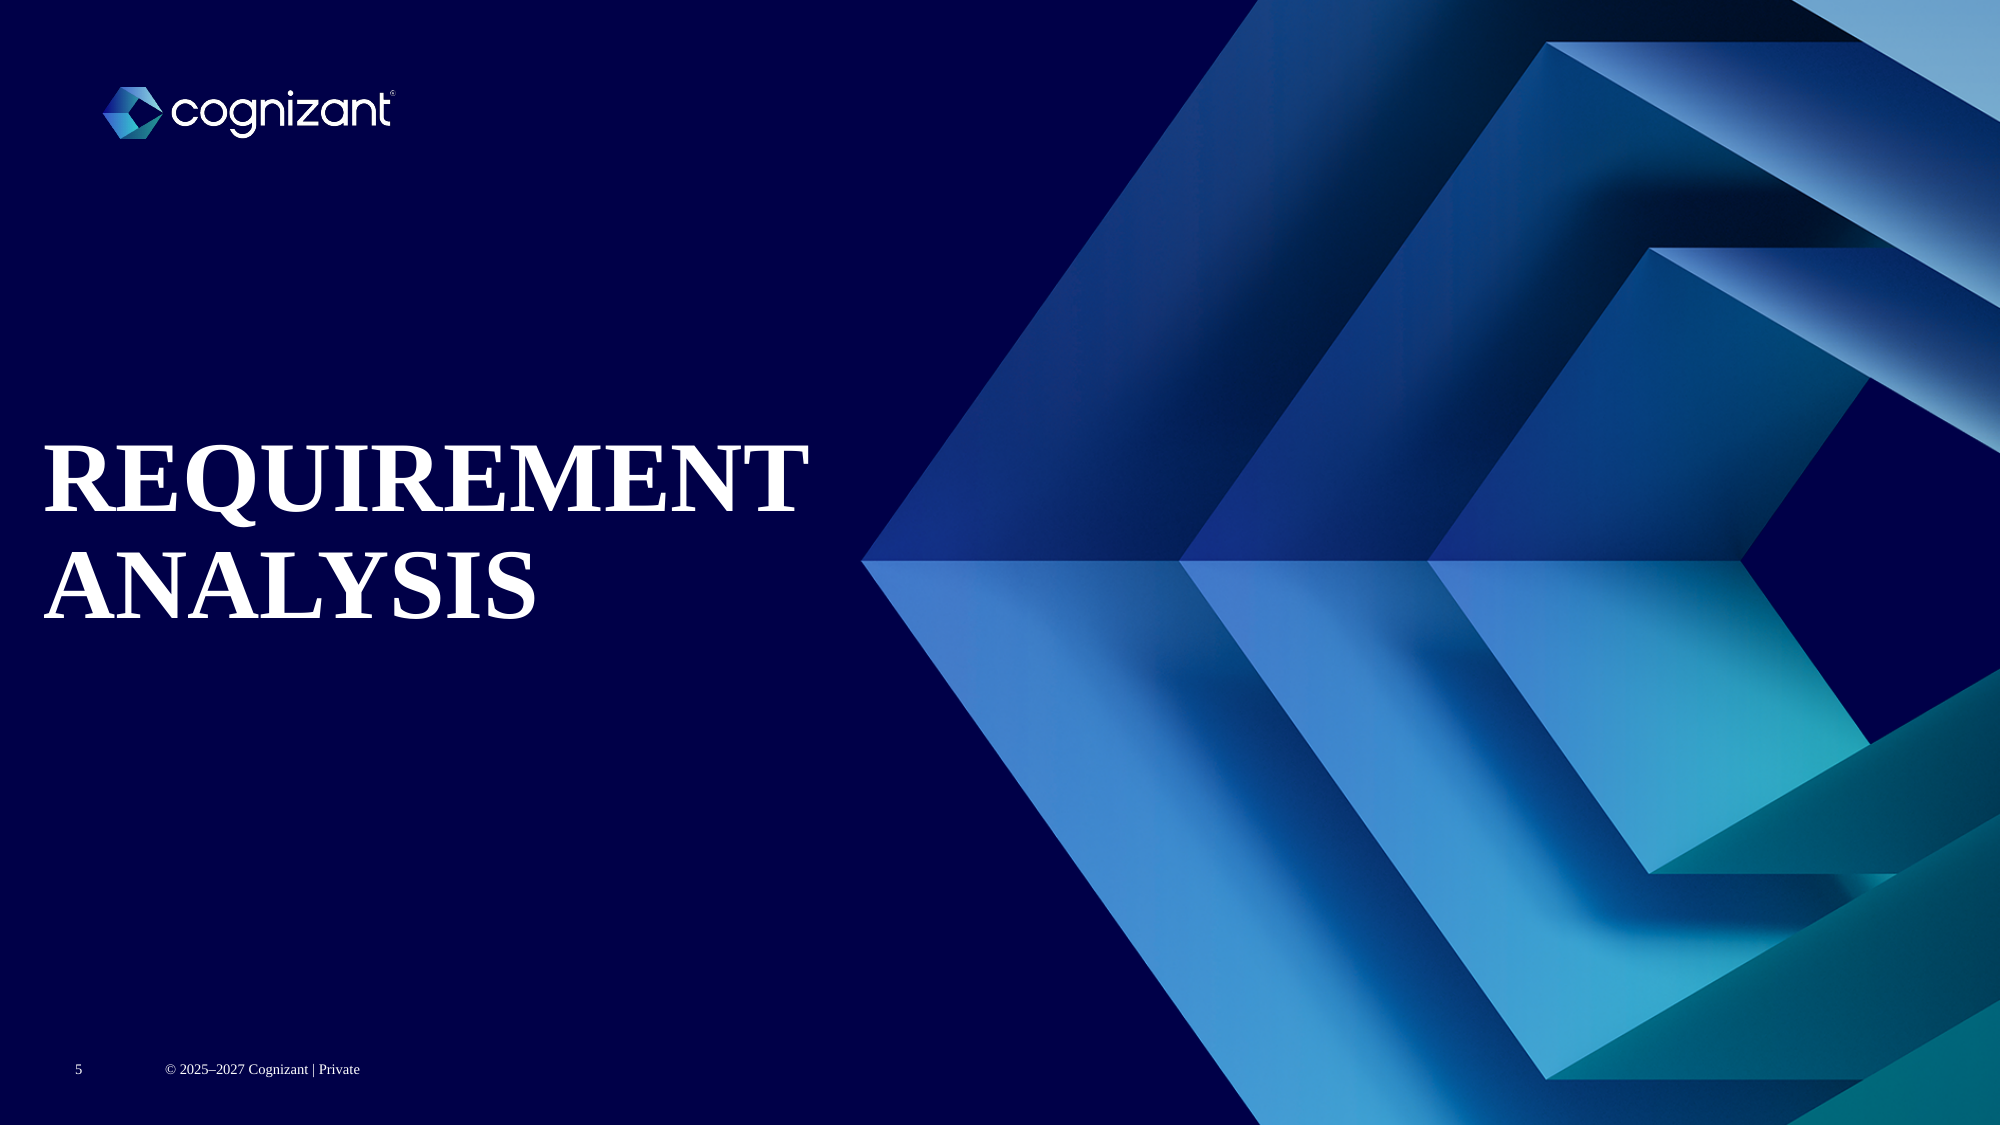

# REQUIREMENT ANALYSIS

5
© 2025–2027 Cognizant | Private